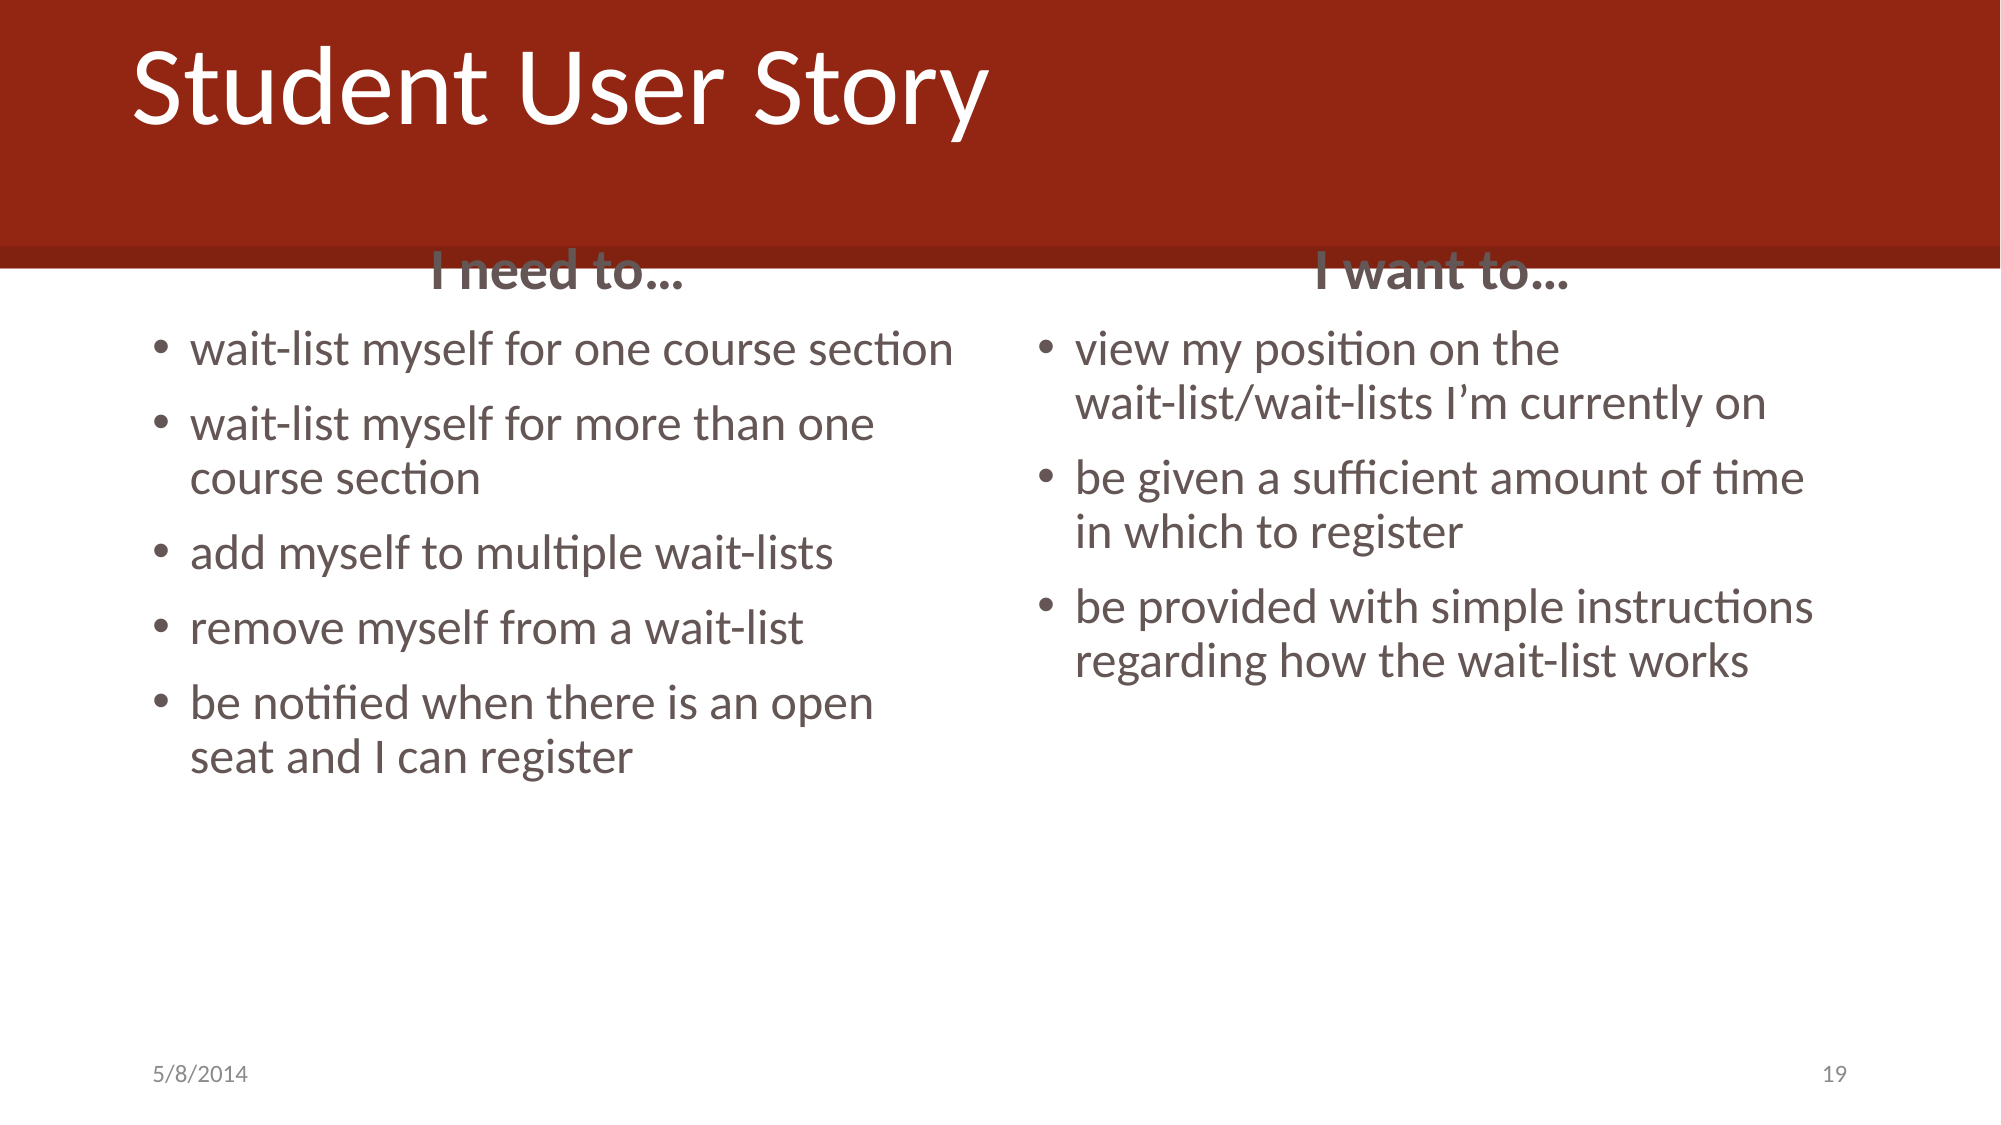

# Student User Story
I need to…
wait-list myself for one course section
wait-list myself for more than one course section
add myself to multiple wait-lists
remove myself from a wait-list
be notified when there is an open seat and I can register

I want to…
view my position on the wait-list/wait-lists I’m currently on
be given a sufficient amount of time in which to register
be provided with simple instructions regarding how the wait-list works
5/8/2014
19